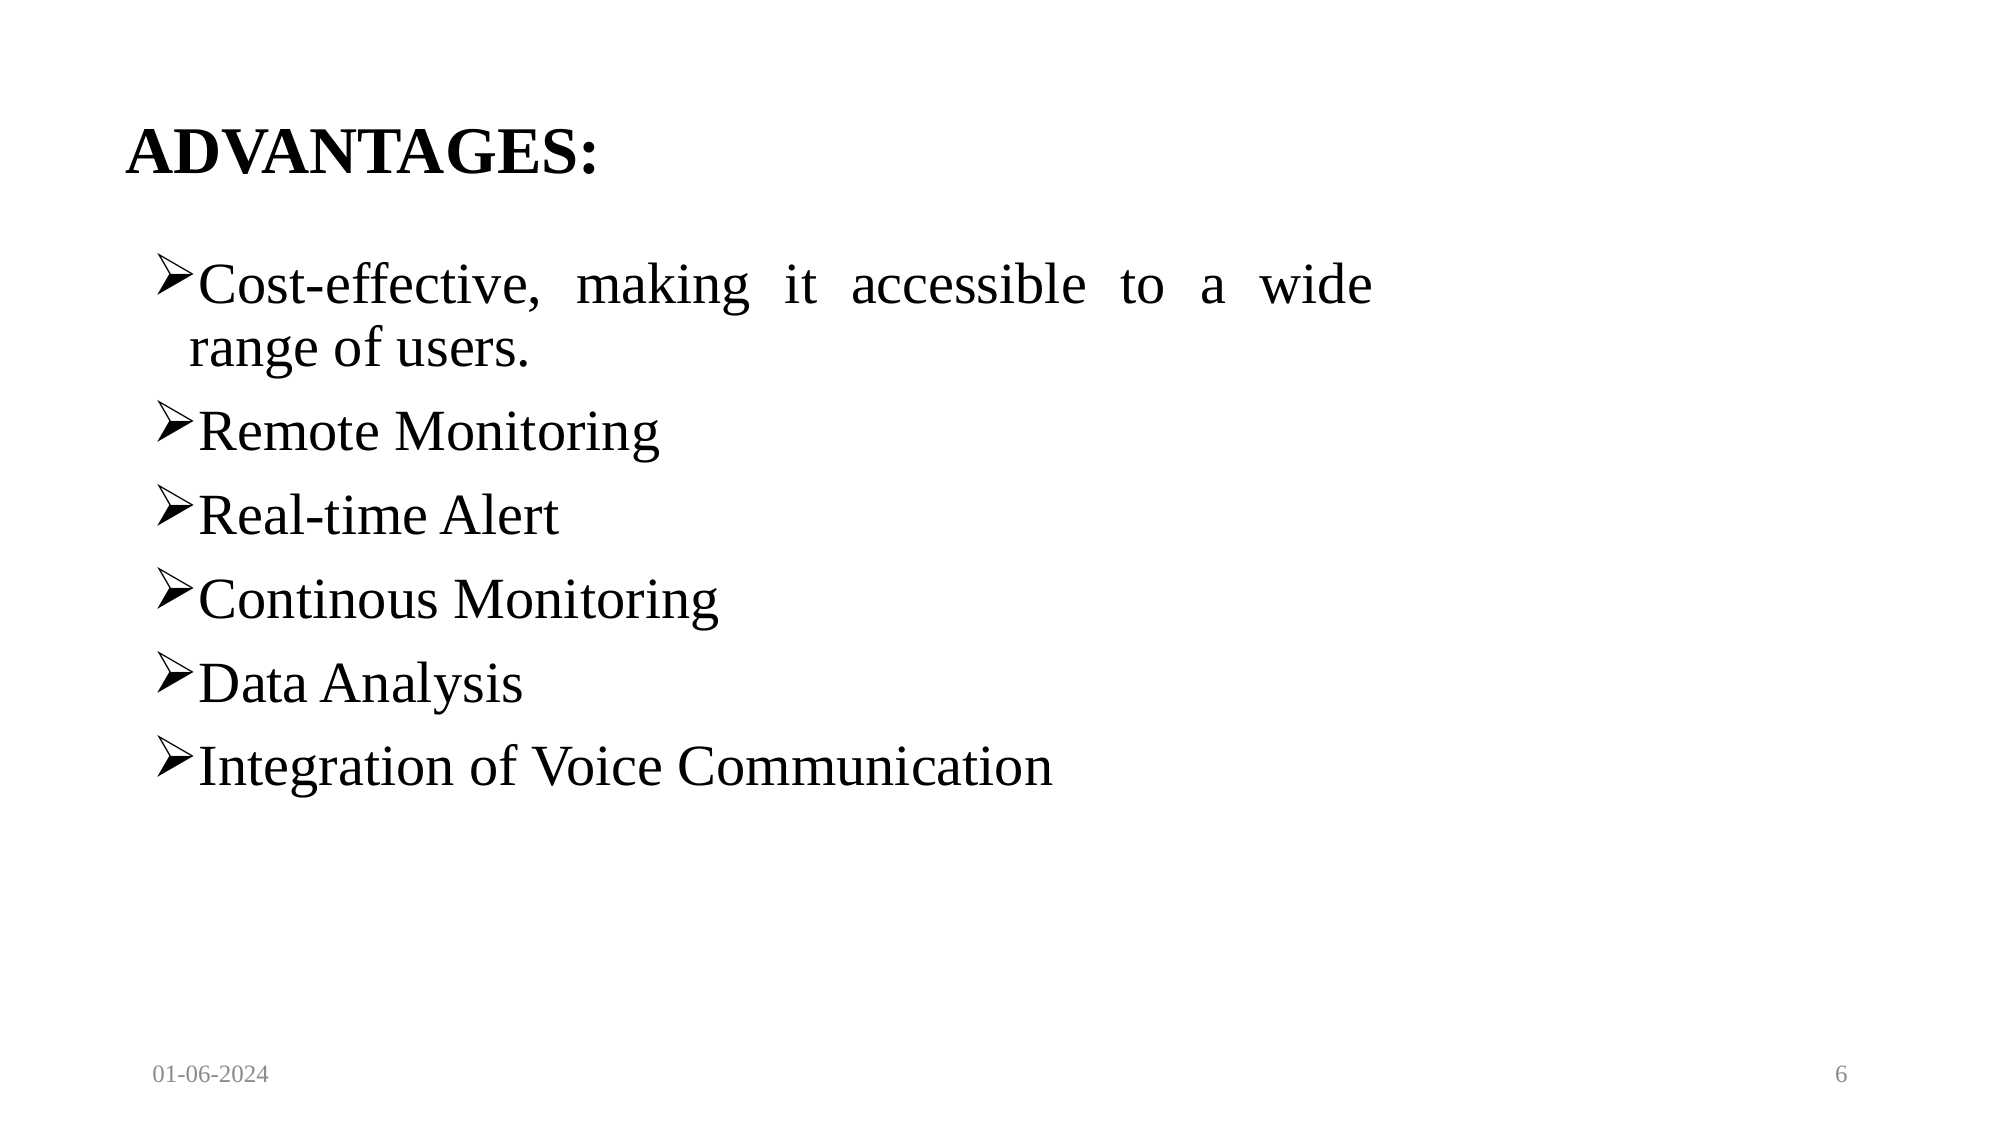

# ADVANTAGES:
Cost-effective, making it accessible to a wide range of users.
Remote Monitoring
Real-time Alert
Continous Monitoring
Data Analysis
Integration of Voice Communication
01-06-2024
6